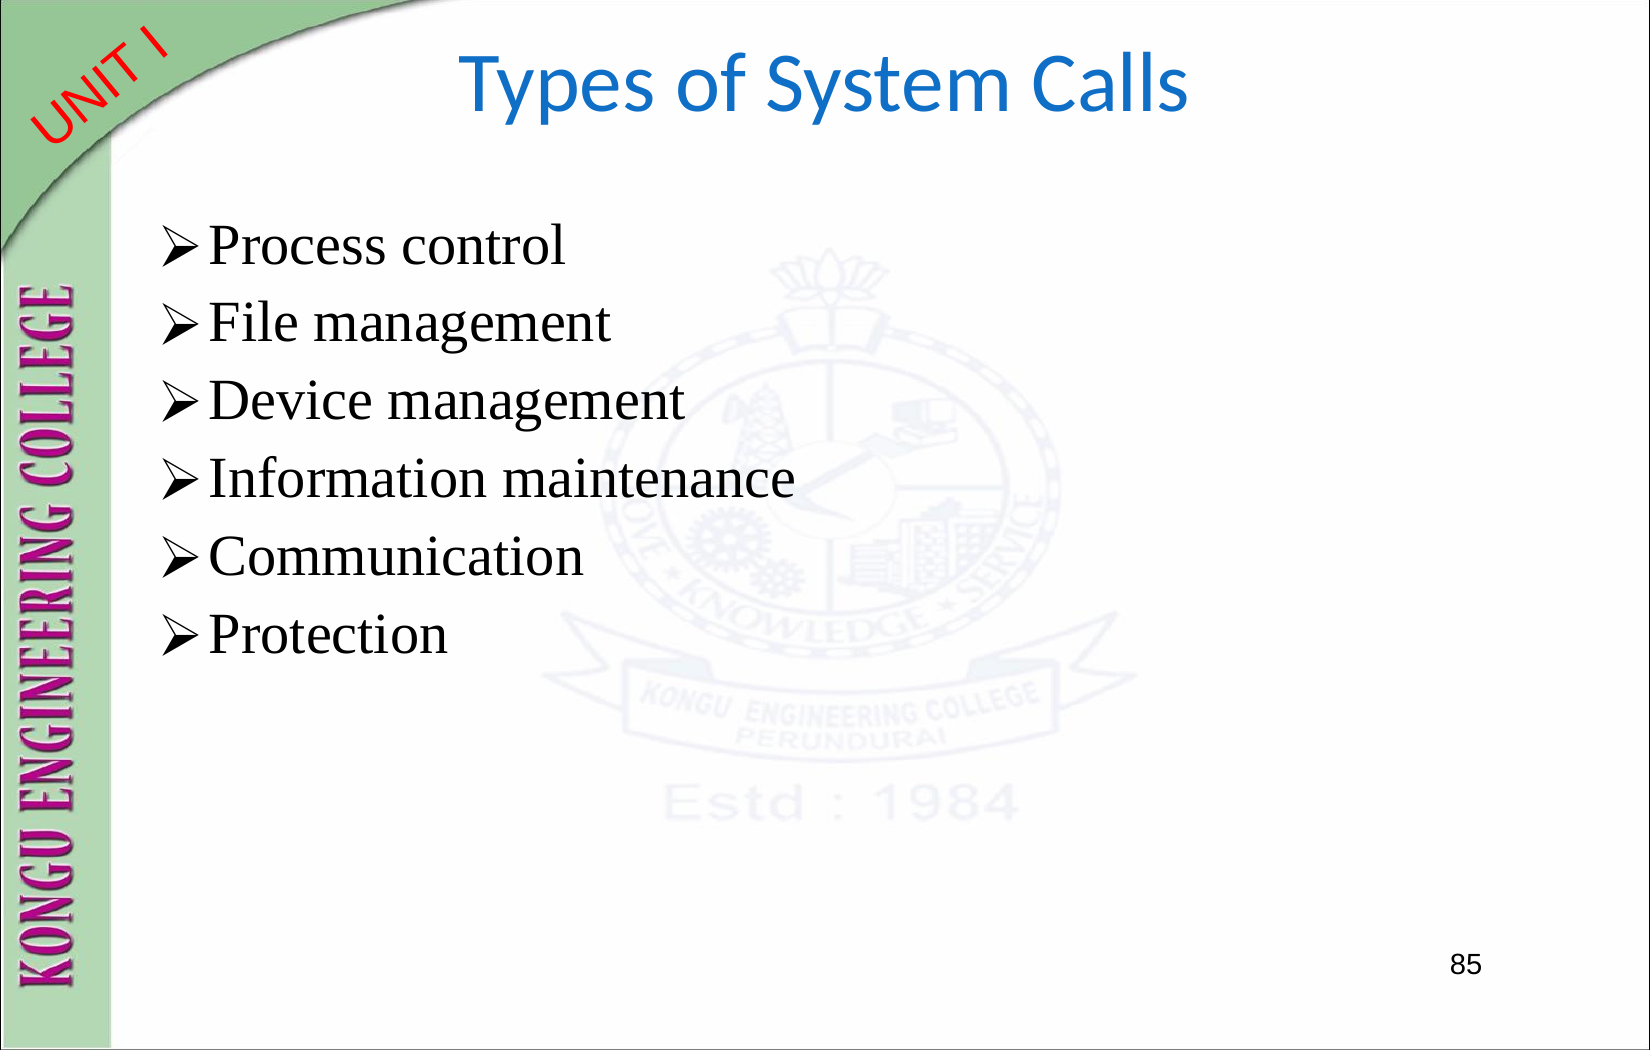

# Types of System Calls
Process control
File management
Device management
Information maintenance
Communication
Protection

  85